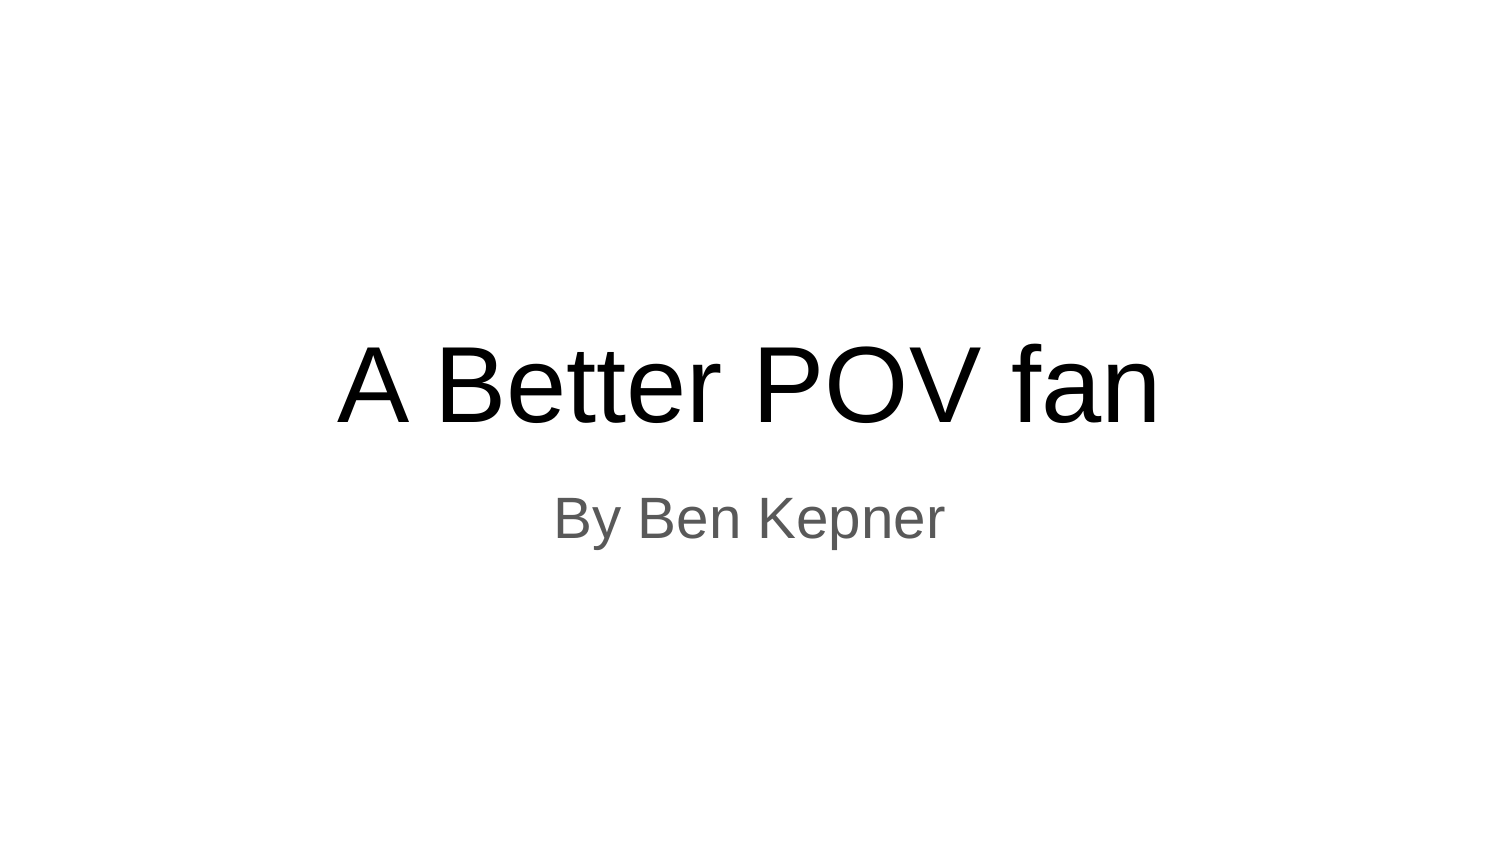

# A Better POV fan
By Ben Kepner